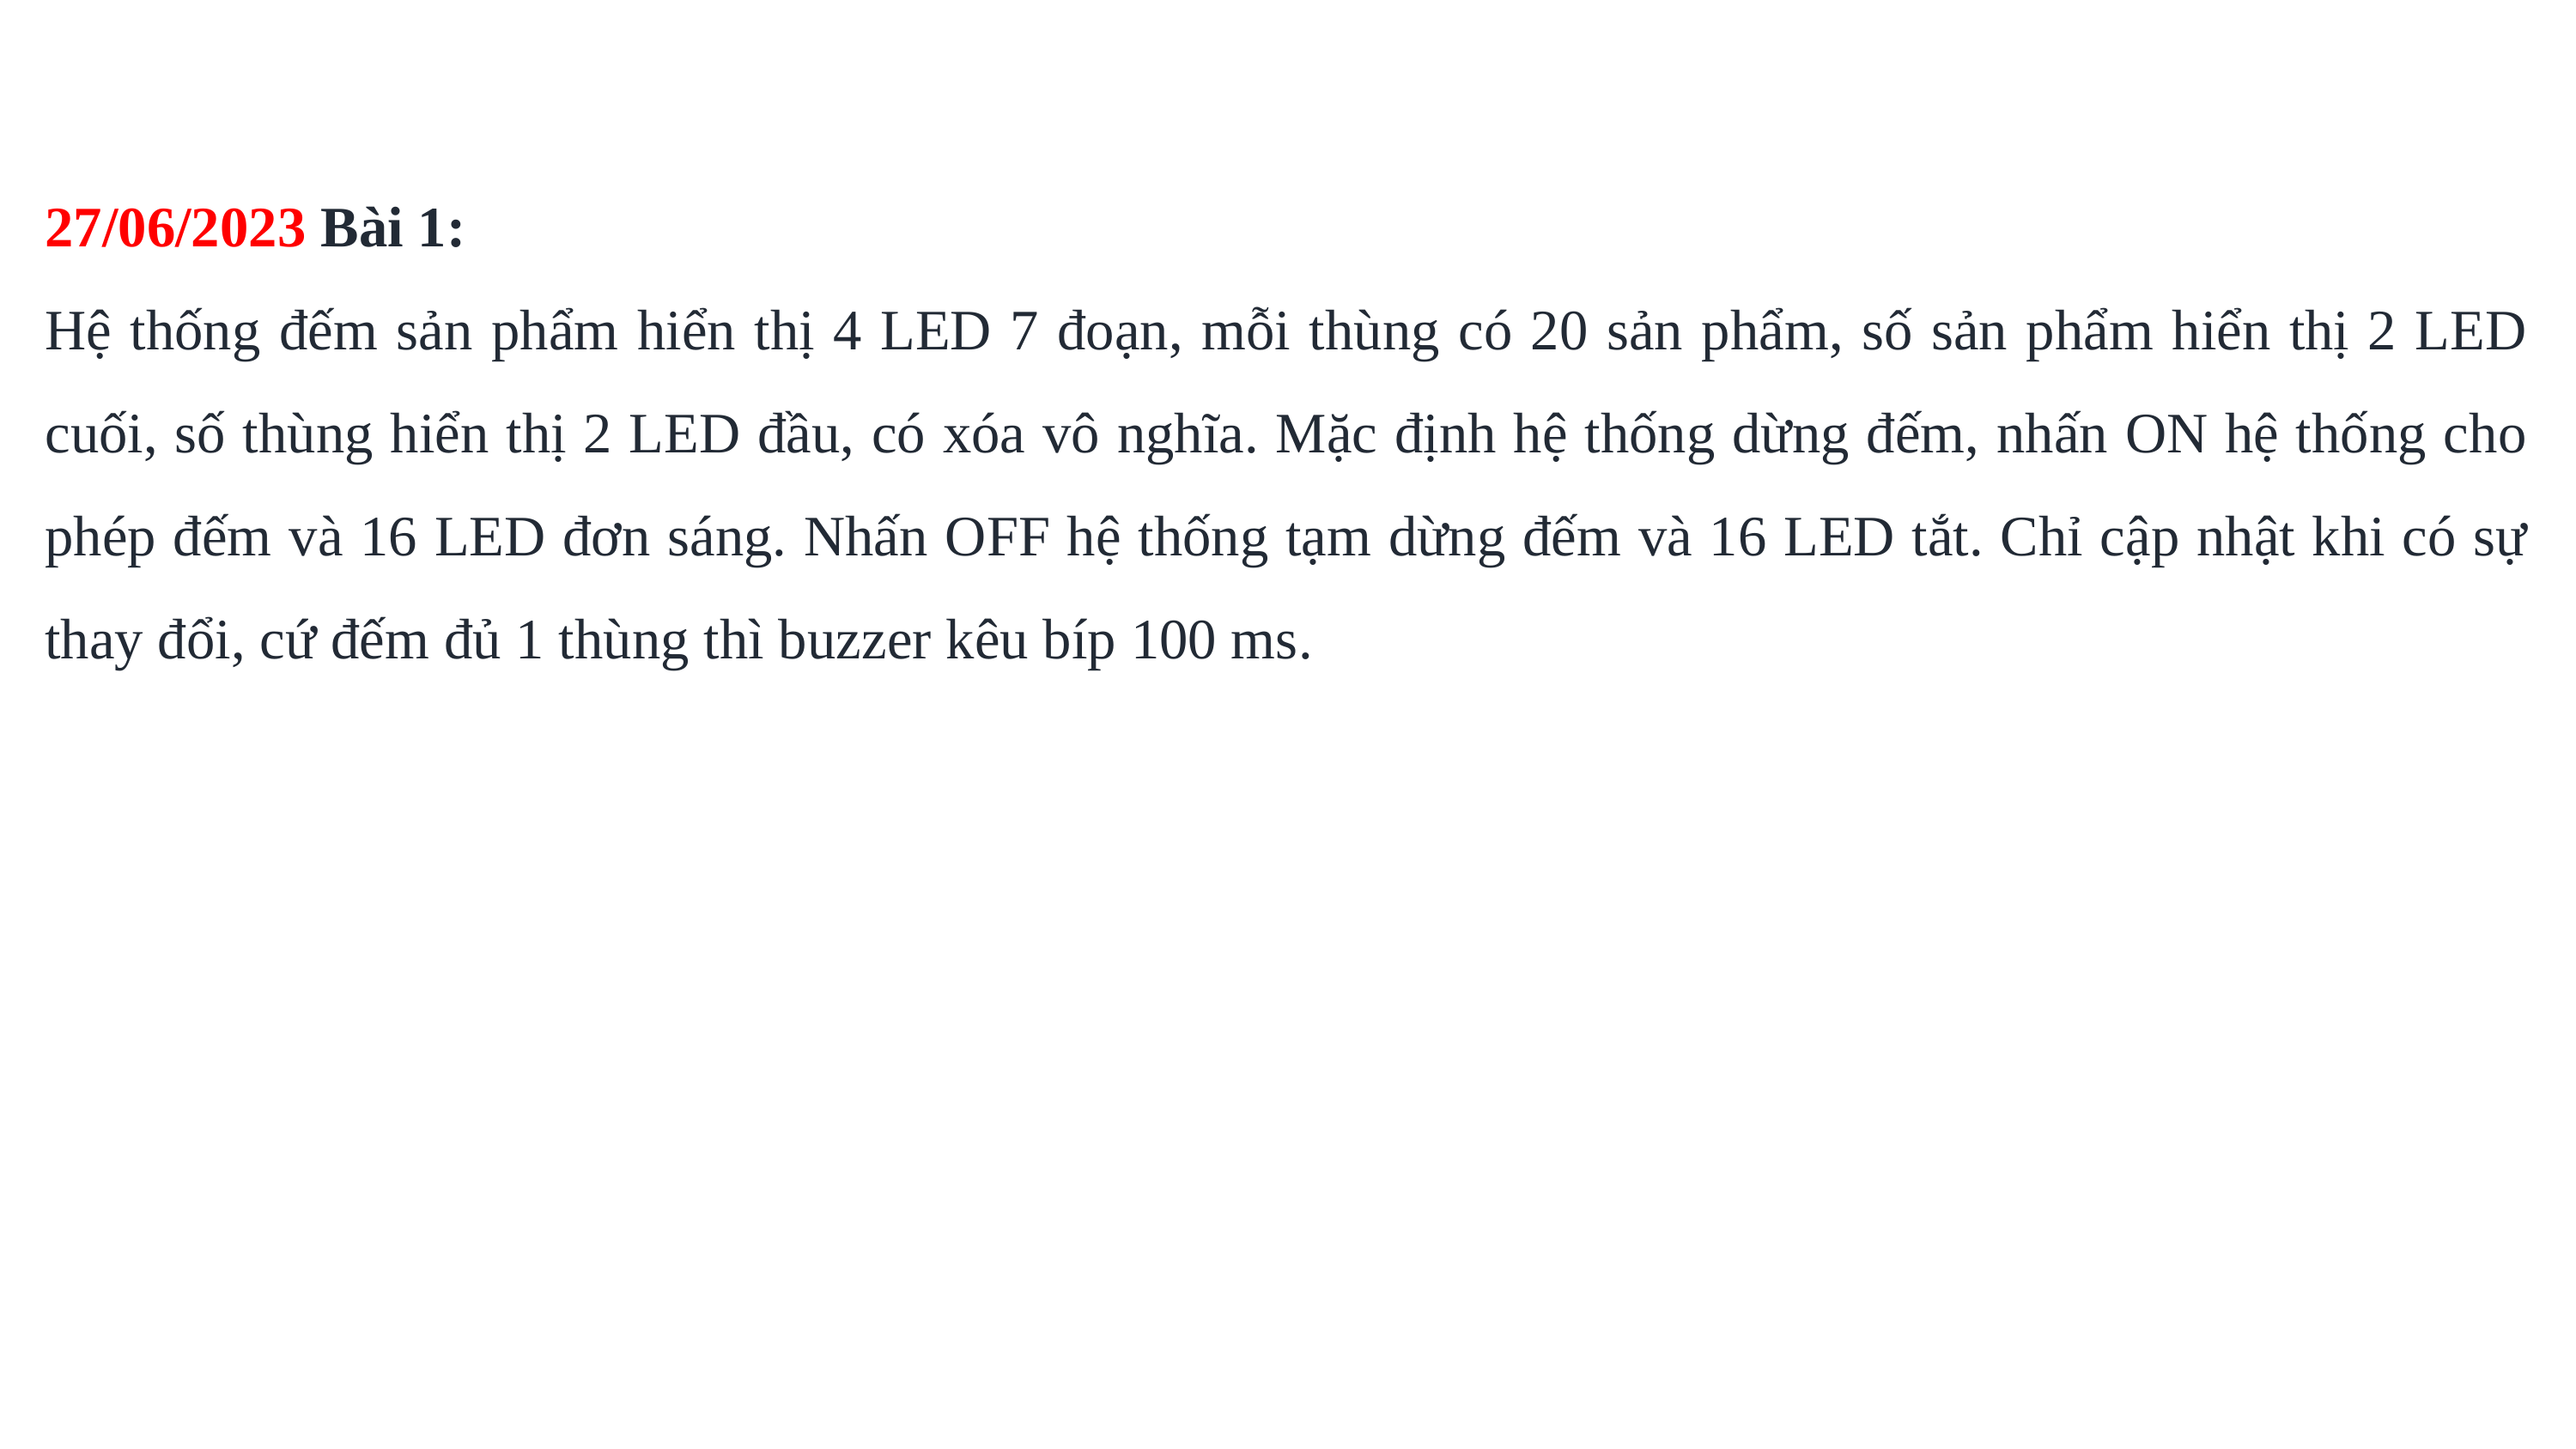

27/06/2023 Bài 1:
Hệ thống đếm sản phẩm hiển thị 4 LED 7 đoạn, mỗi thùng có 20 sản phẩm, số sản phẩm hiển thị 2 LED cuối, số thùng hiển thị 2 LED đầu, có xóa vô nghĩa. Mặc định hệ thống dừng đếm, nhấn ON hệ thống cho phép đếm và 16 LED đơn sáng. Nhấn OFF hệ thống tạm dừng đếm và 16 LED tắt. Chỉ cập nhật khi có sự thay đổi, cứ đếm đủ 1 thùng thì buzzer kêu bíp 100 ms.